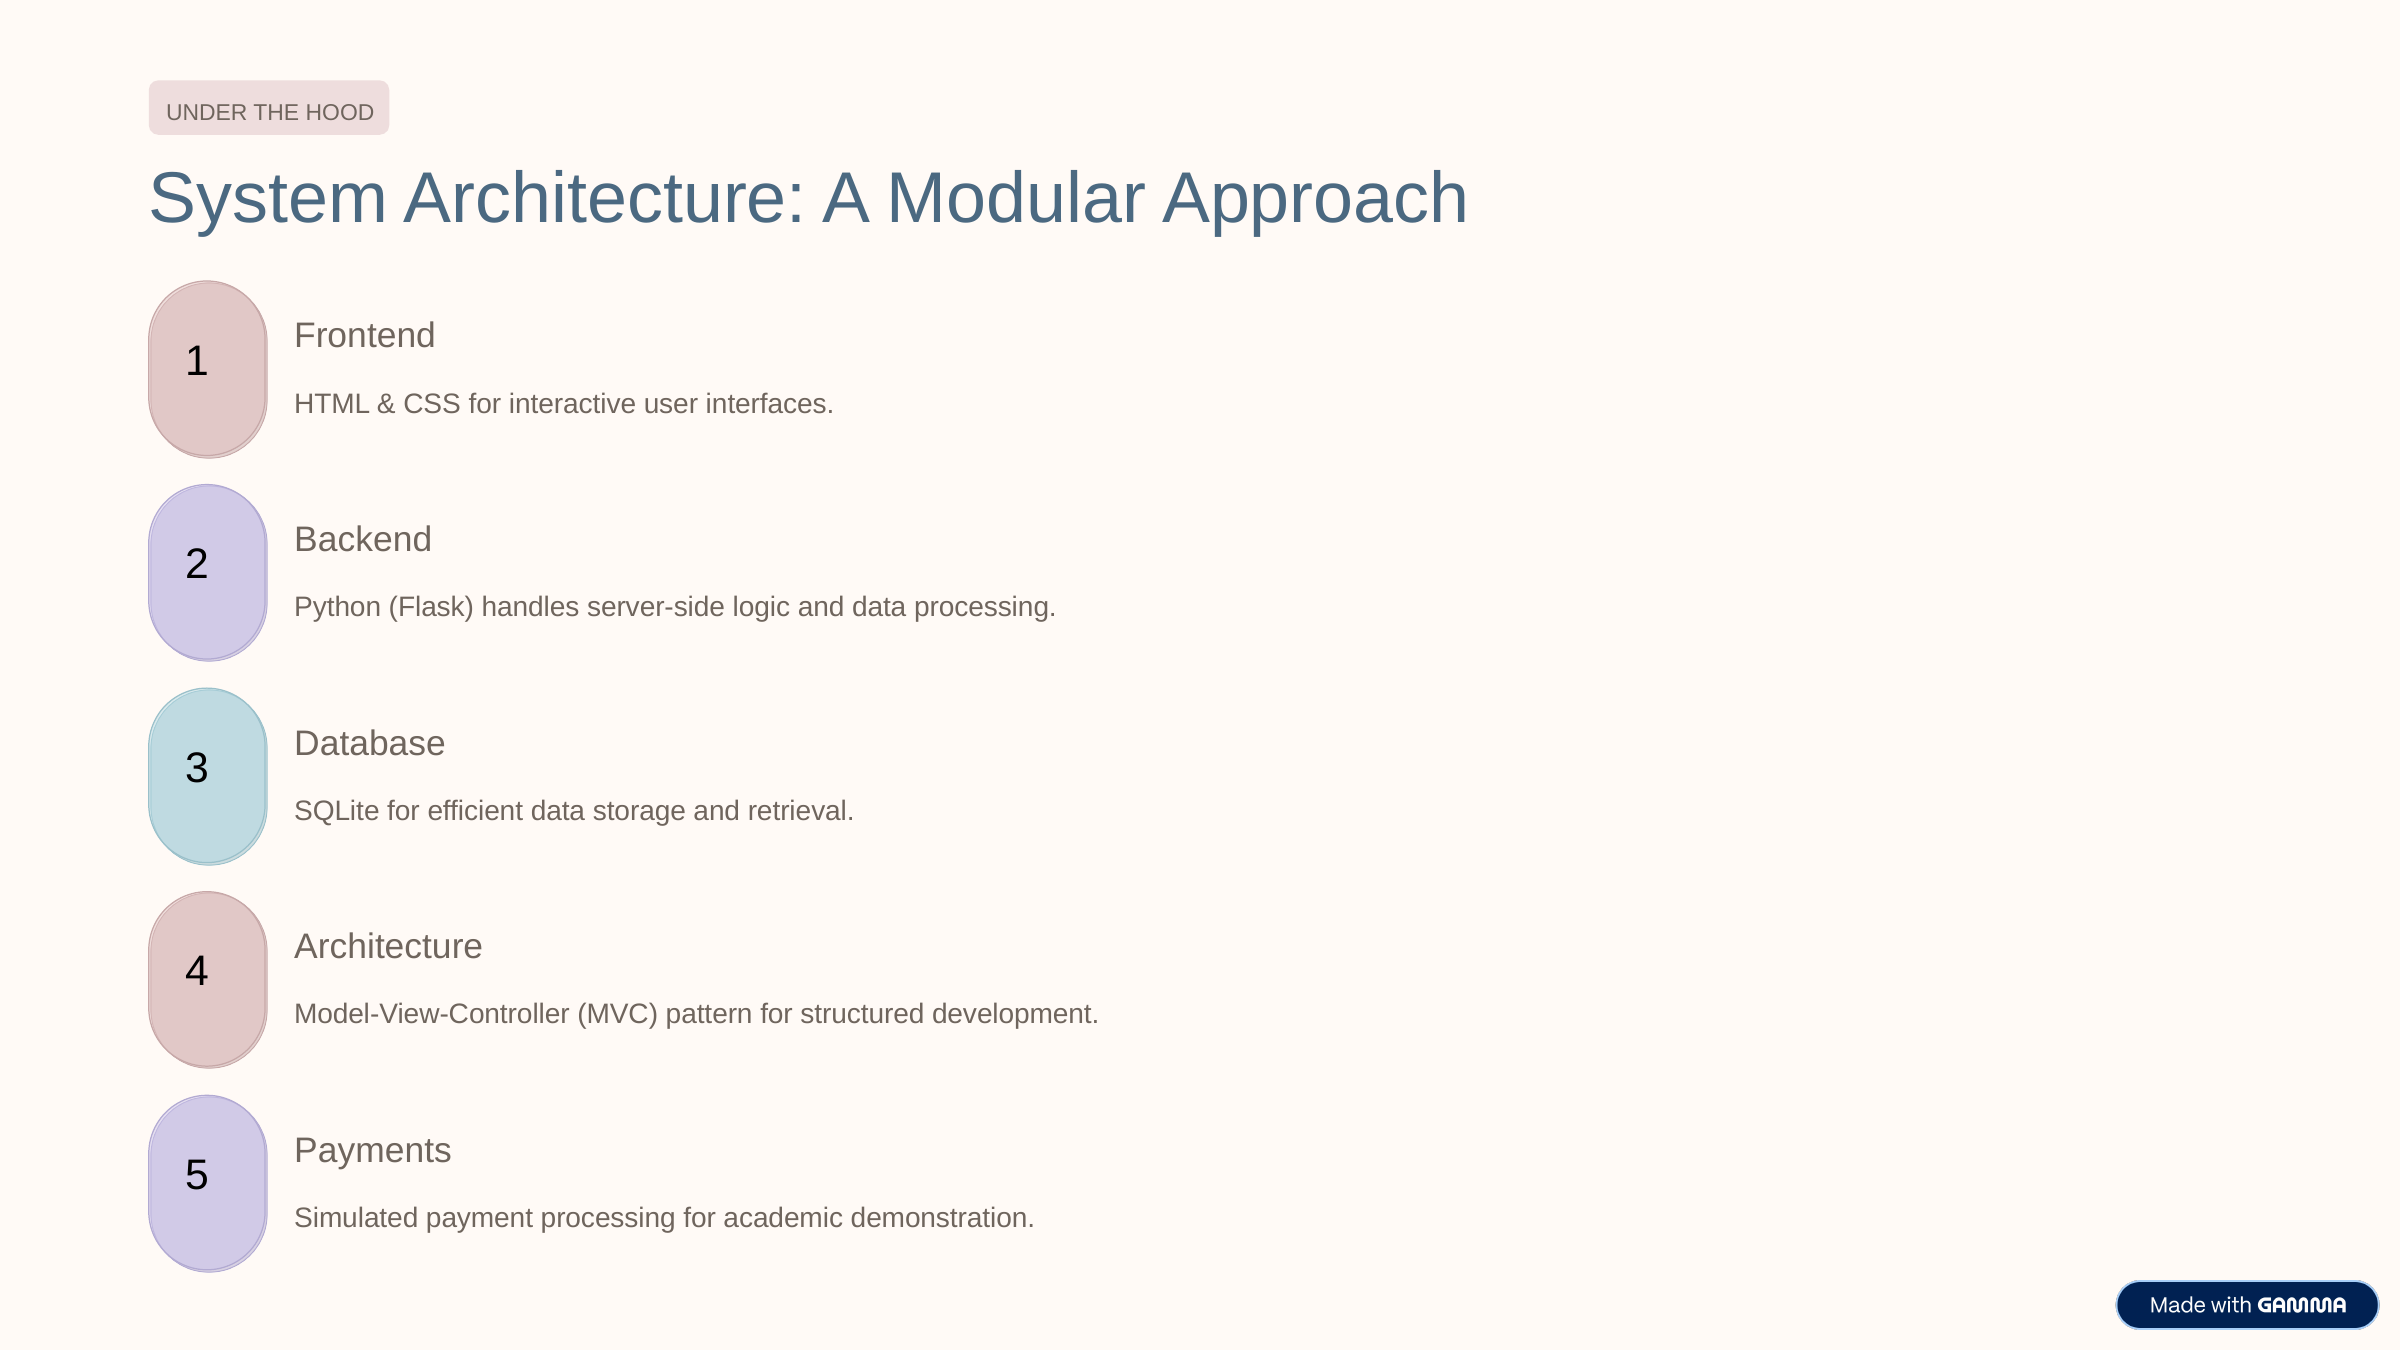

UNDER THE HOOD
System Architecture: A Modular Approach

Frontend
1
HTML & CSS for interactive user interfaces.

Backend
2
Python (Flask) handles server-side logic and data processing.

Database
3
SQLite for efficient data storage and retrieval.

Architecture
4
Model-View-Controller (MVC) pattern for structured development.

Payments
5
Simulated payment processing for academic demonstration.